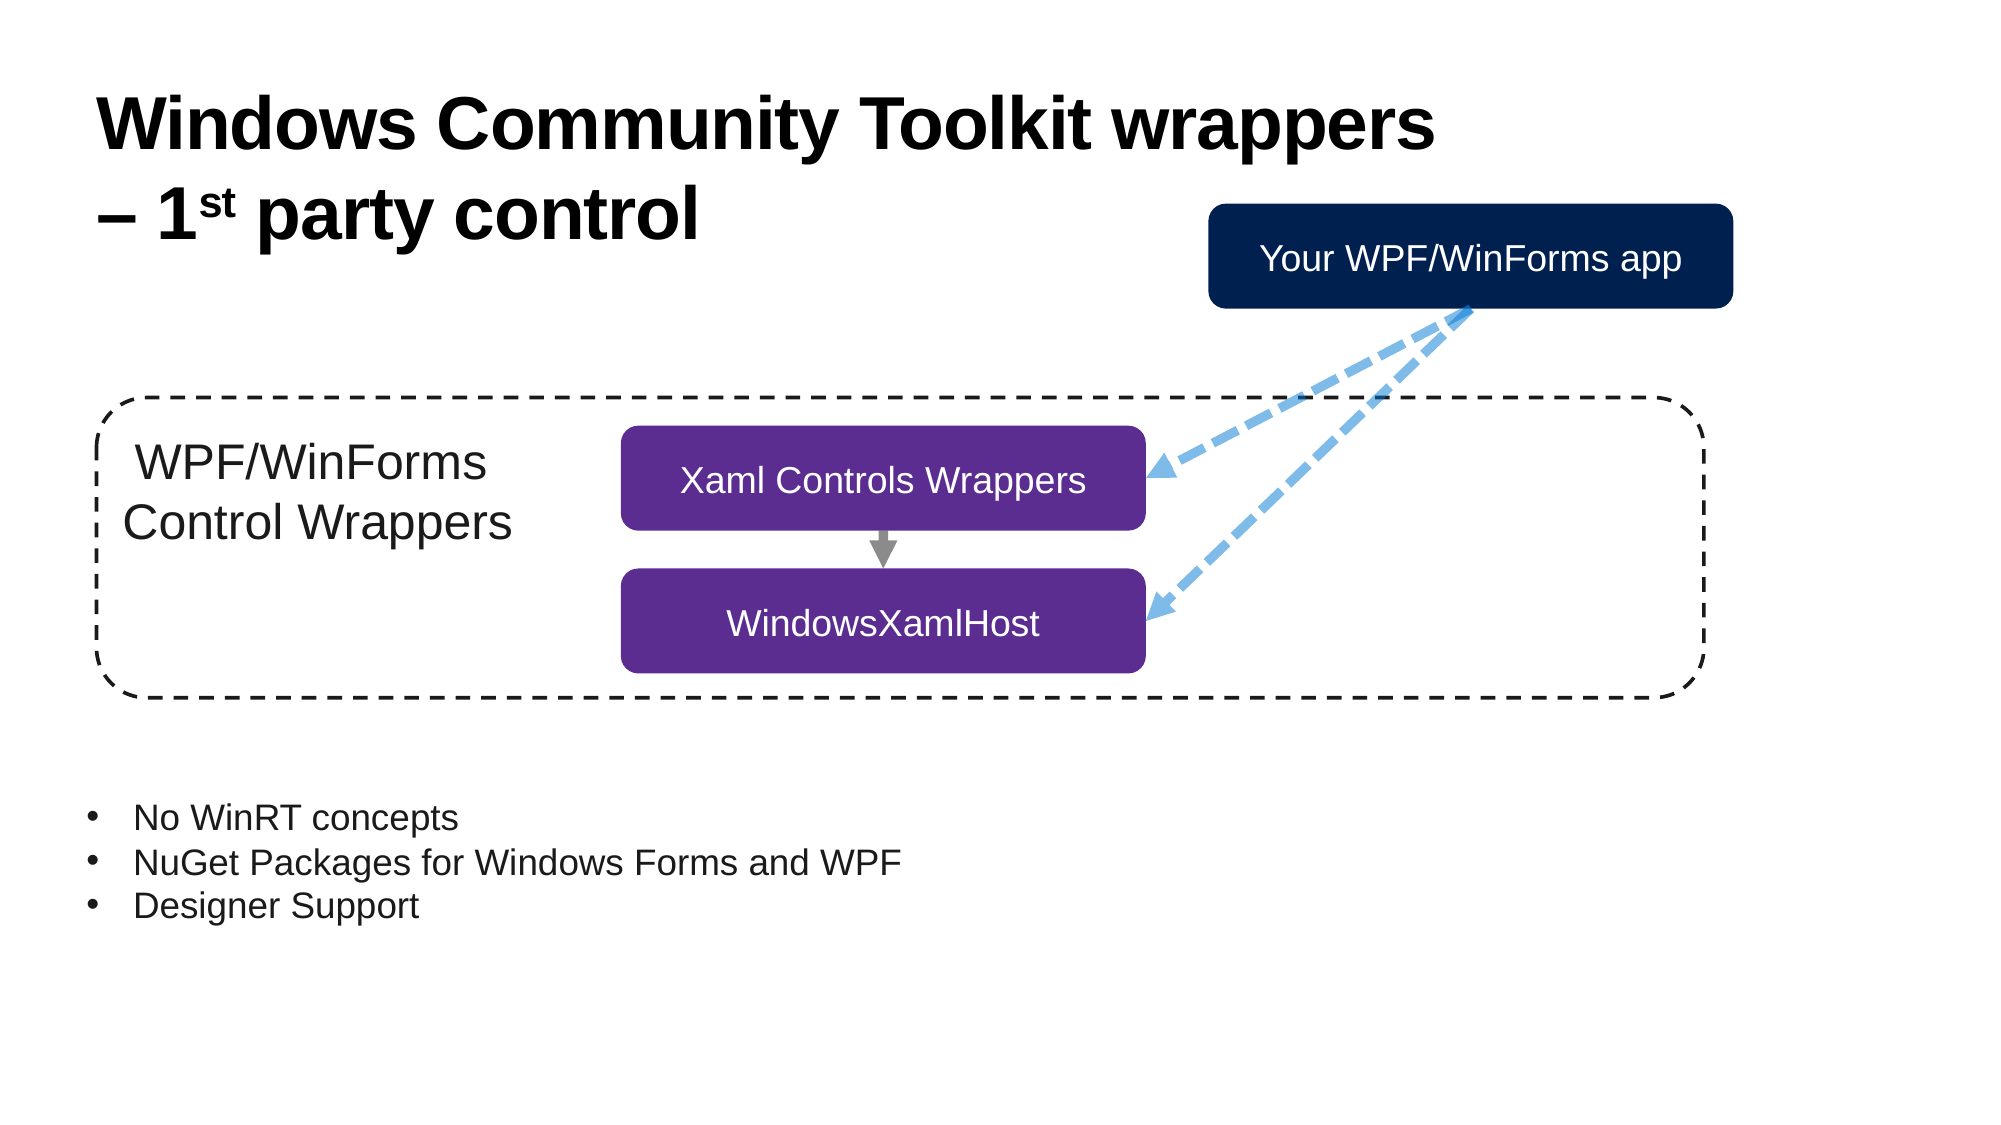

# Windows Community Toolkit wrappers – 1st party control
Your WPF/WinForms app

WPF/WinForms
Control Wrappers
Xaml Controls Wrappers
WindowsXamlHost
No WinRT concepts
NuGet Packages for Windows Forms and WPF
Designer Support